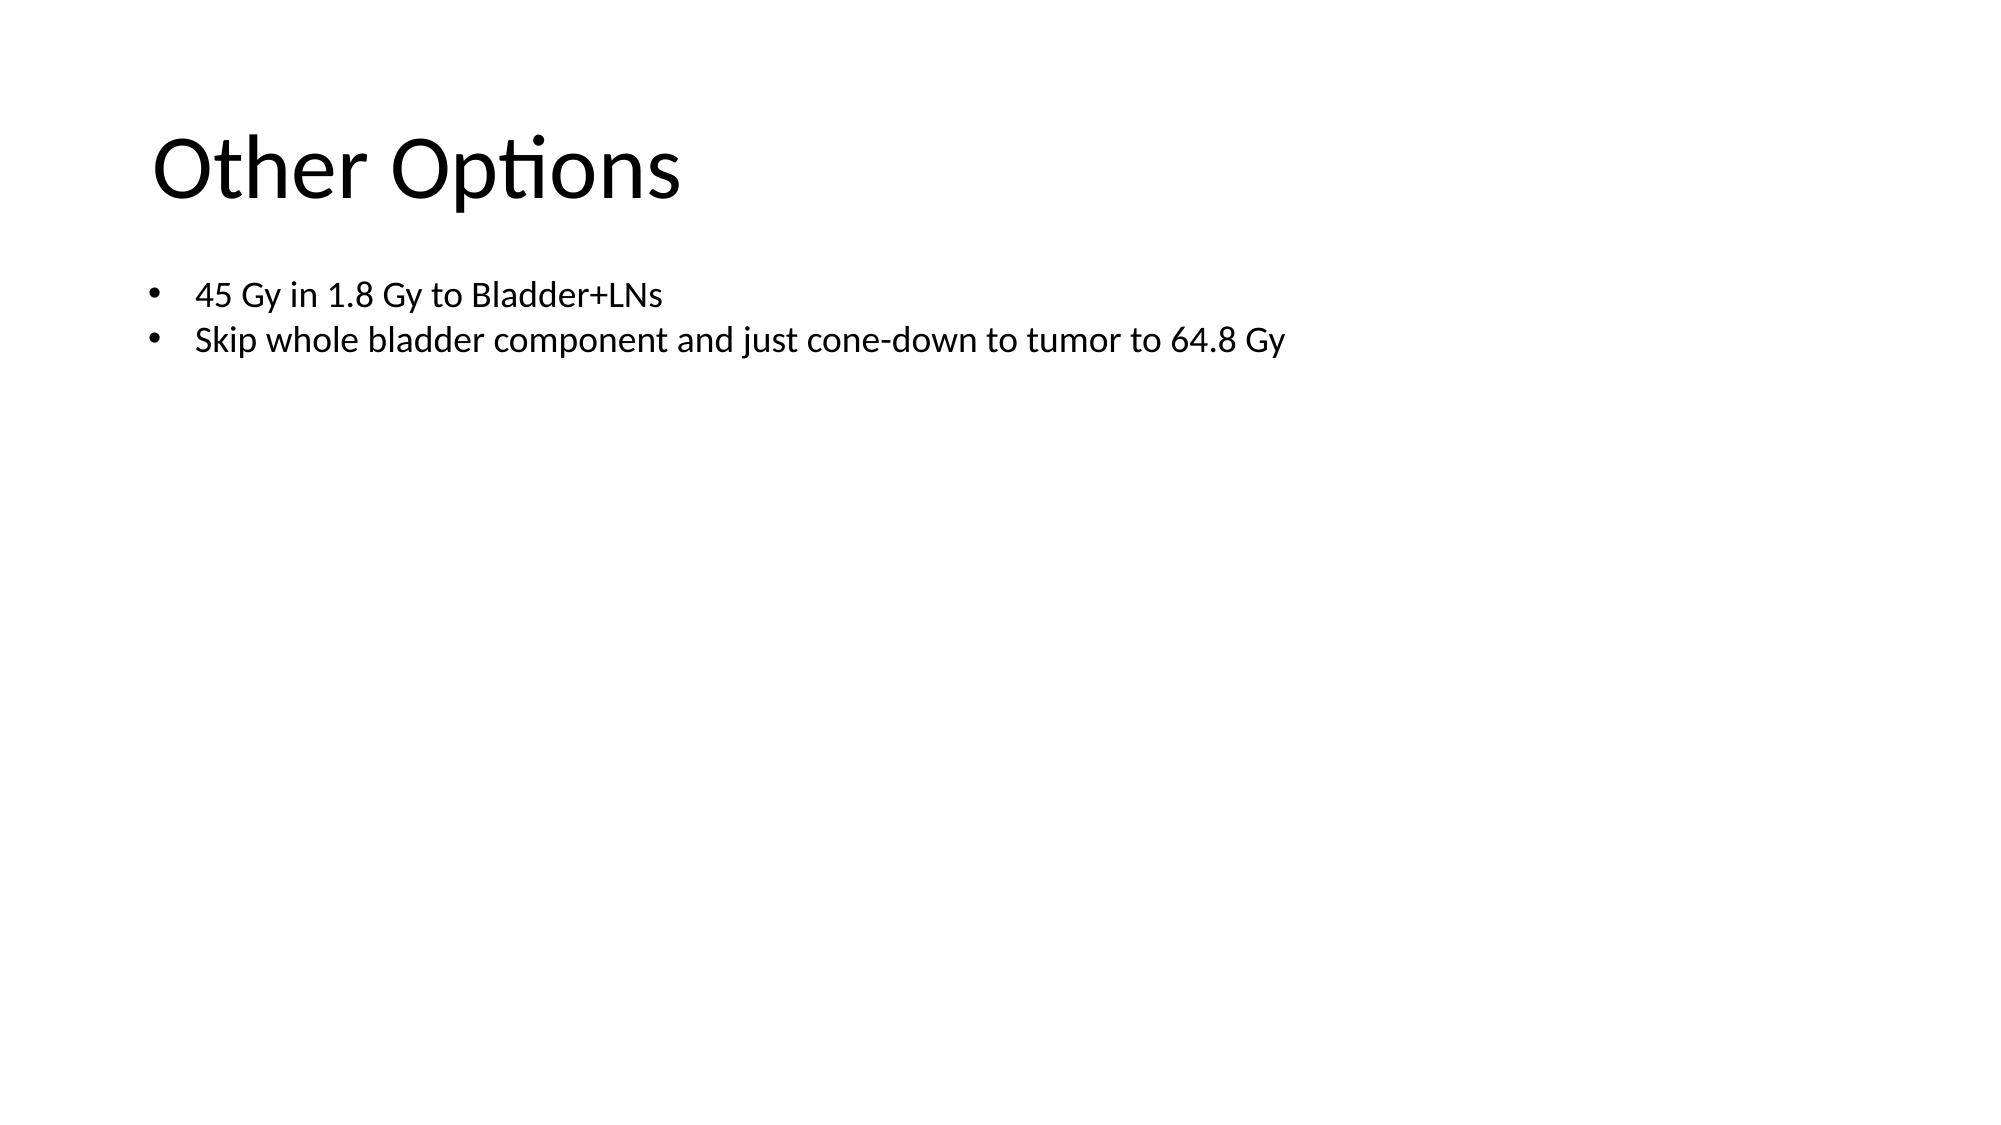

# Other Options
45 Gy in 1.8 Gy to Bladder+LNs
Skip whole bladder component and just cone-down to tumor to 64.8 Gy